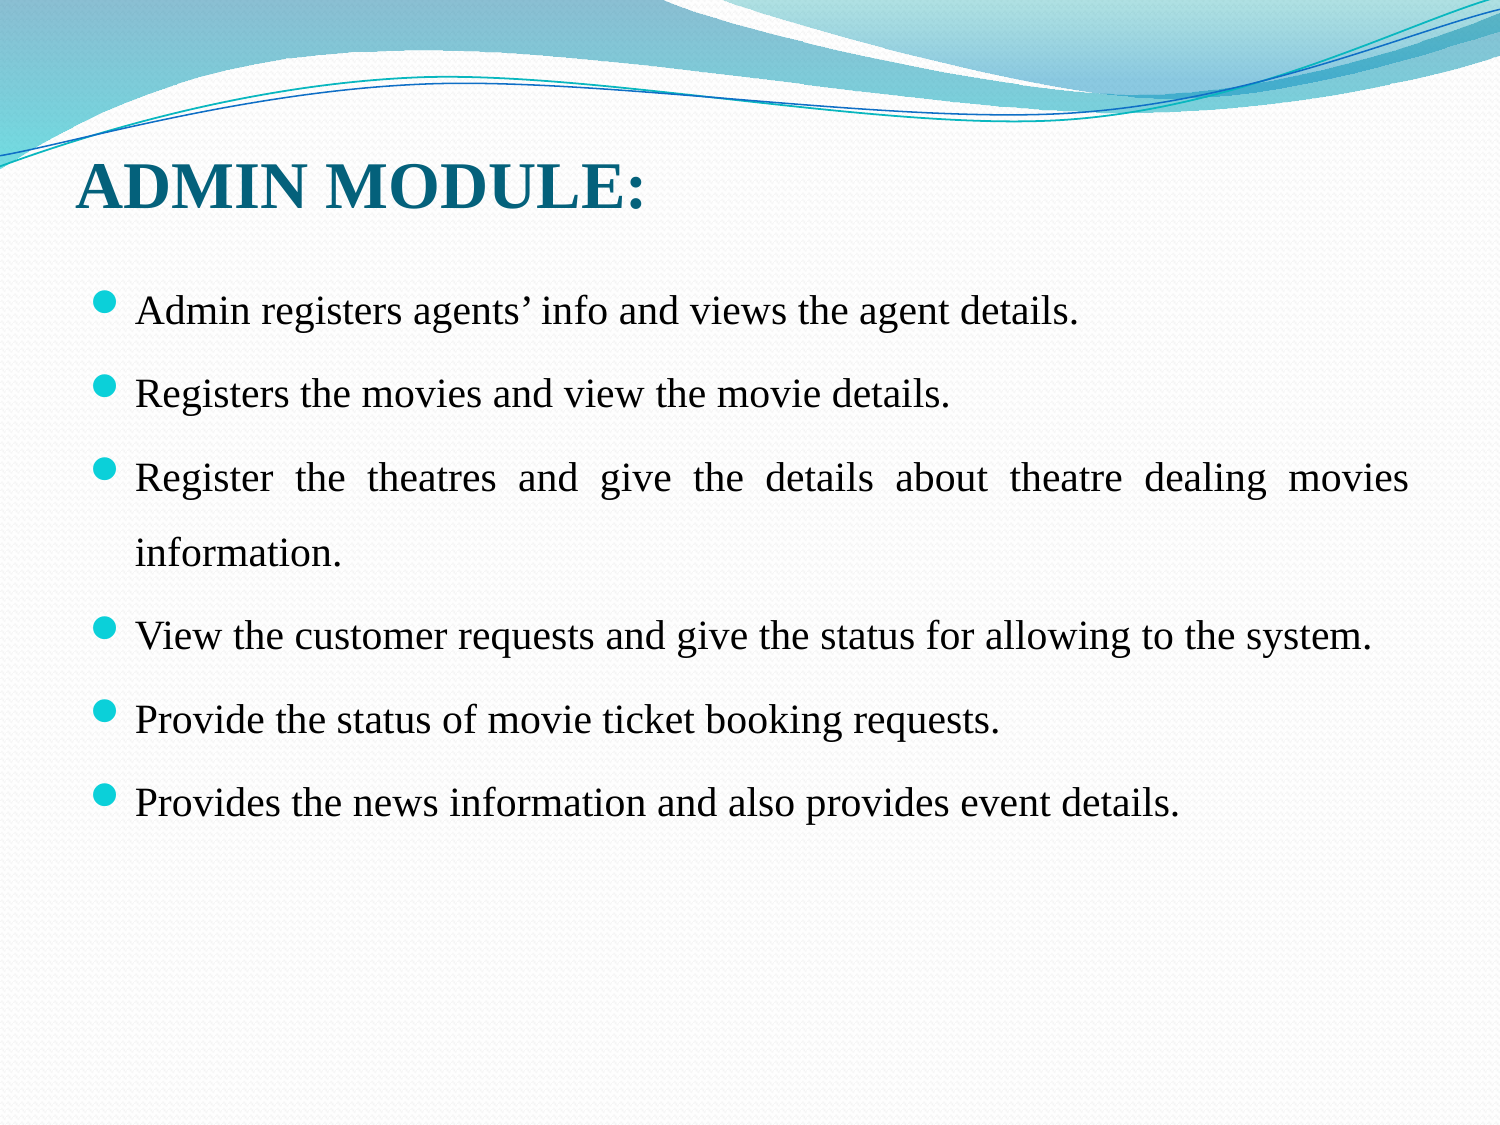

# ADMIN MODULE:
Admin registers agents’ info and views the agent details.
Registers the movies and view the movie details.
Register the theatres and give the details about theatre dealing movies information.
View the customer requests and give the status for allowing to the system.
Provide the status of movie ticket booking requests.
Provides the news information and also provides event details.